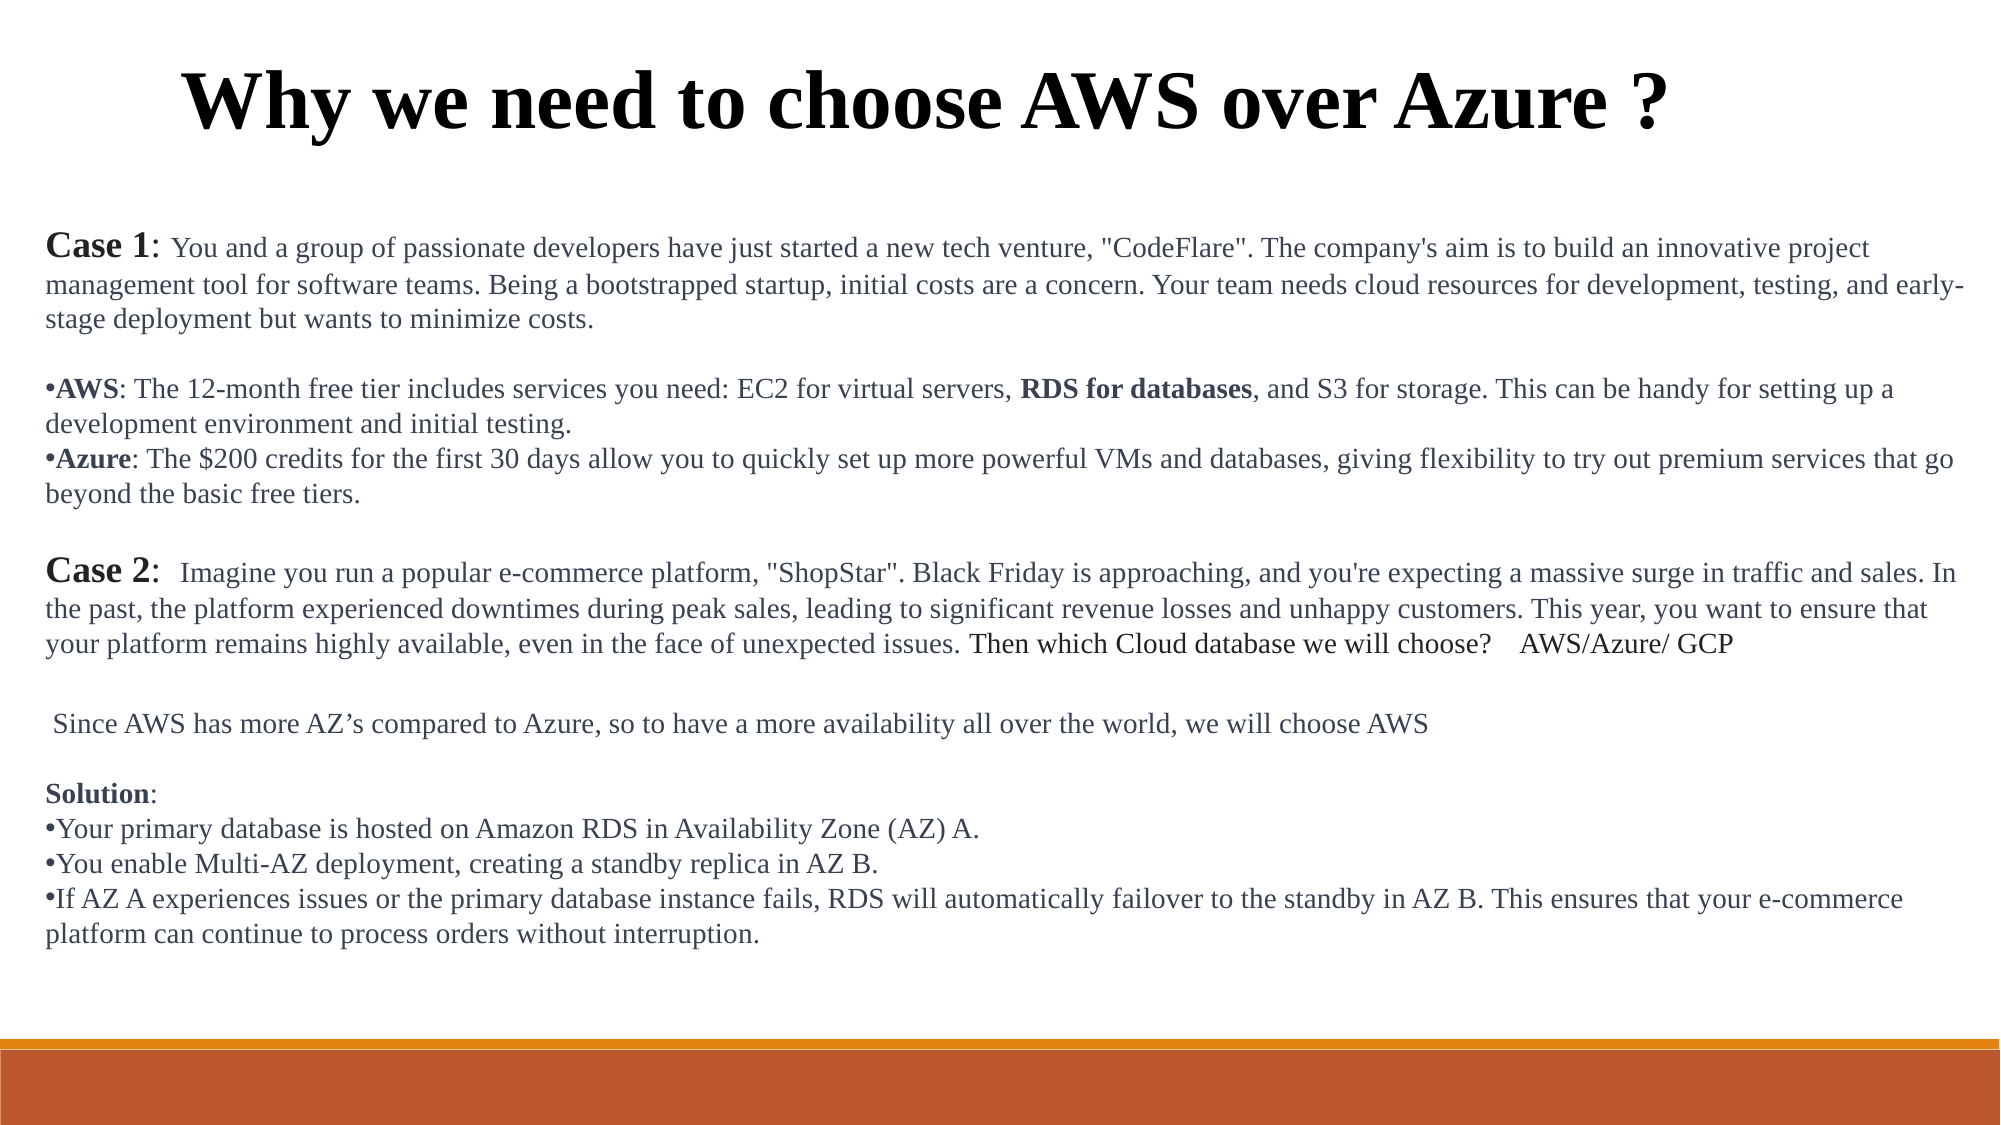

Why we need to choose AWS over Azure ?
Case 1: You and a group of passionate developers have just started a new tech venture, "CodeFlare". The company's aim is to build an innovative project management tool for software teams. Being a bootstrapped startup, initial costs are a concern. Your team needs cloud resources for development, testing, and early-stage deployment but wants to minimize costs.

AWS: The 12-month free tier includes services you need: EC2 for virtual servers, RDS for databases, and S3 for storage. This can be handy for setting up a development environment and initial testing.
Azure: The $200 credits for the first 30 days allow you to quickly set up more powerful VMs and databases, giving flexibility to try out premium services that go beyond the basic free tiers.

Case 2:  Imagine you run a popular e-commerce platform, "ShopStar". Black Friday is approaching, and you're expecting a massive surge in traffic and sales. In the past, the platform experienced downtimes during peak sales, leading to significant revenue losses and unhappy customers. This year, you want to ensure that your platform remains highly available, even in the face of unexpected issues. Then which Cloud database we will choose?    AWS/Azure/ GCP

 Since AWS has more AZ’s compared to Azure, so to have a more availability all over the world, we will choose AWS

Solution:
Your primary database is hosted on Amazon RDS in Availability Zone (AZ) A.
You enable Multi-AZ deployment, creating a standby replica in AZ B.
If AZ A experiences issues or the primary database instance fails, RDS will automatically failover to the standby in AZ B. This ensures that your e-commerce platform can continue to process orders without interruption.